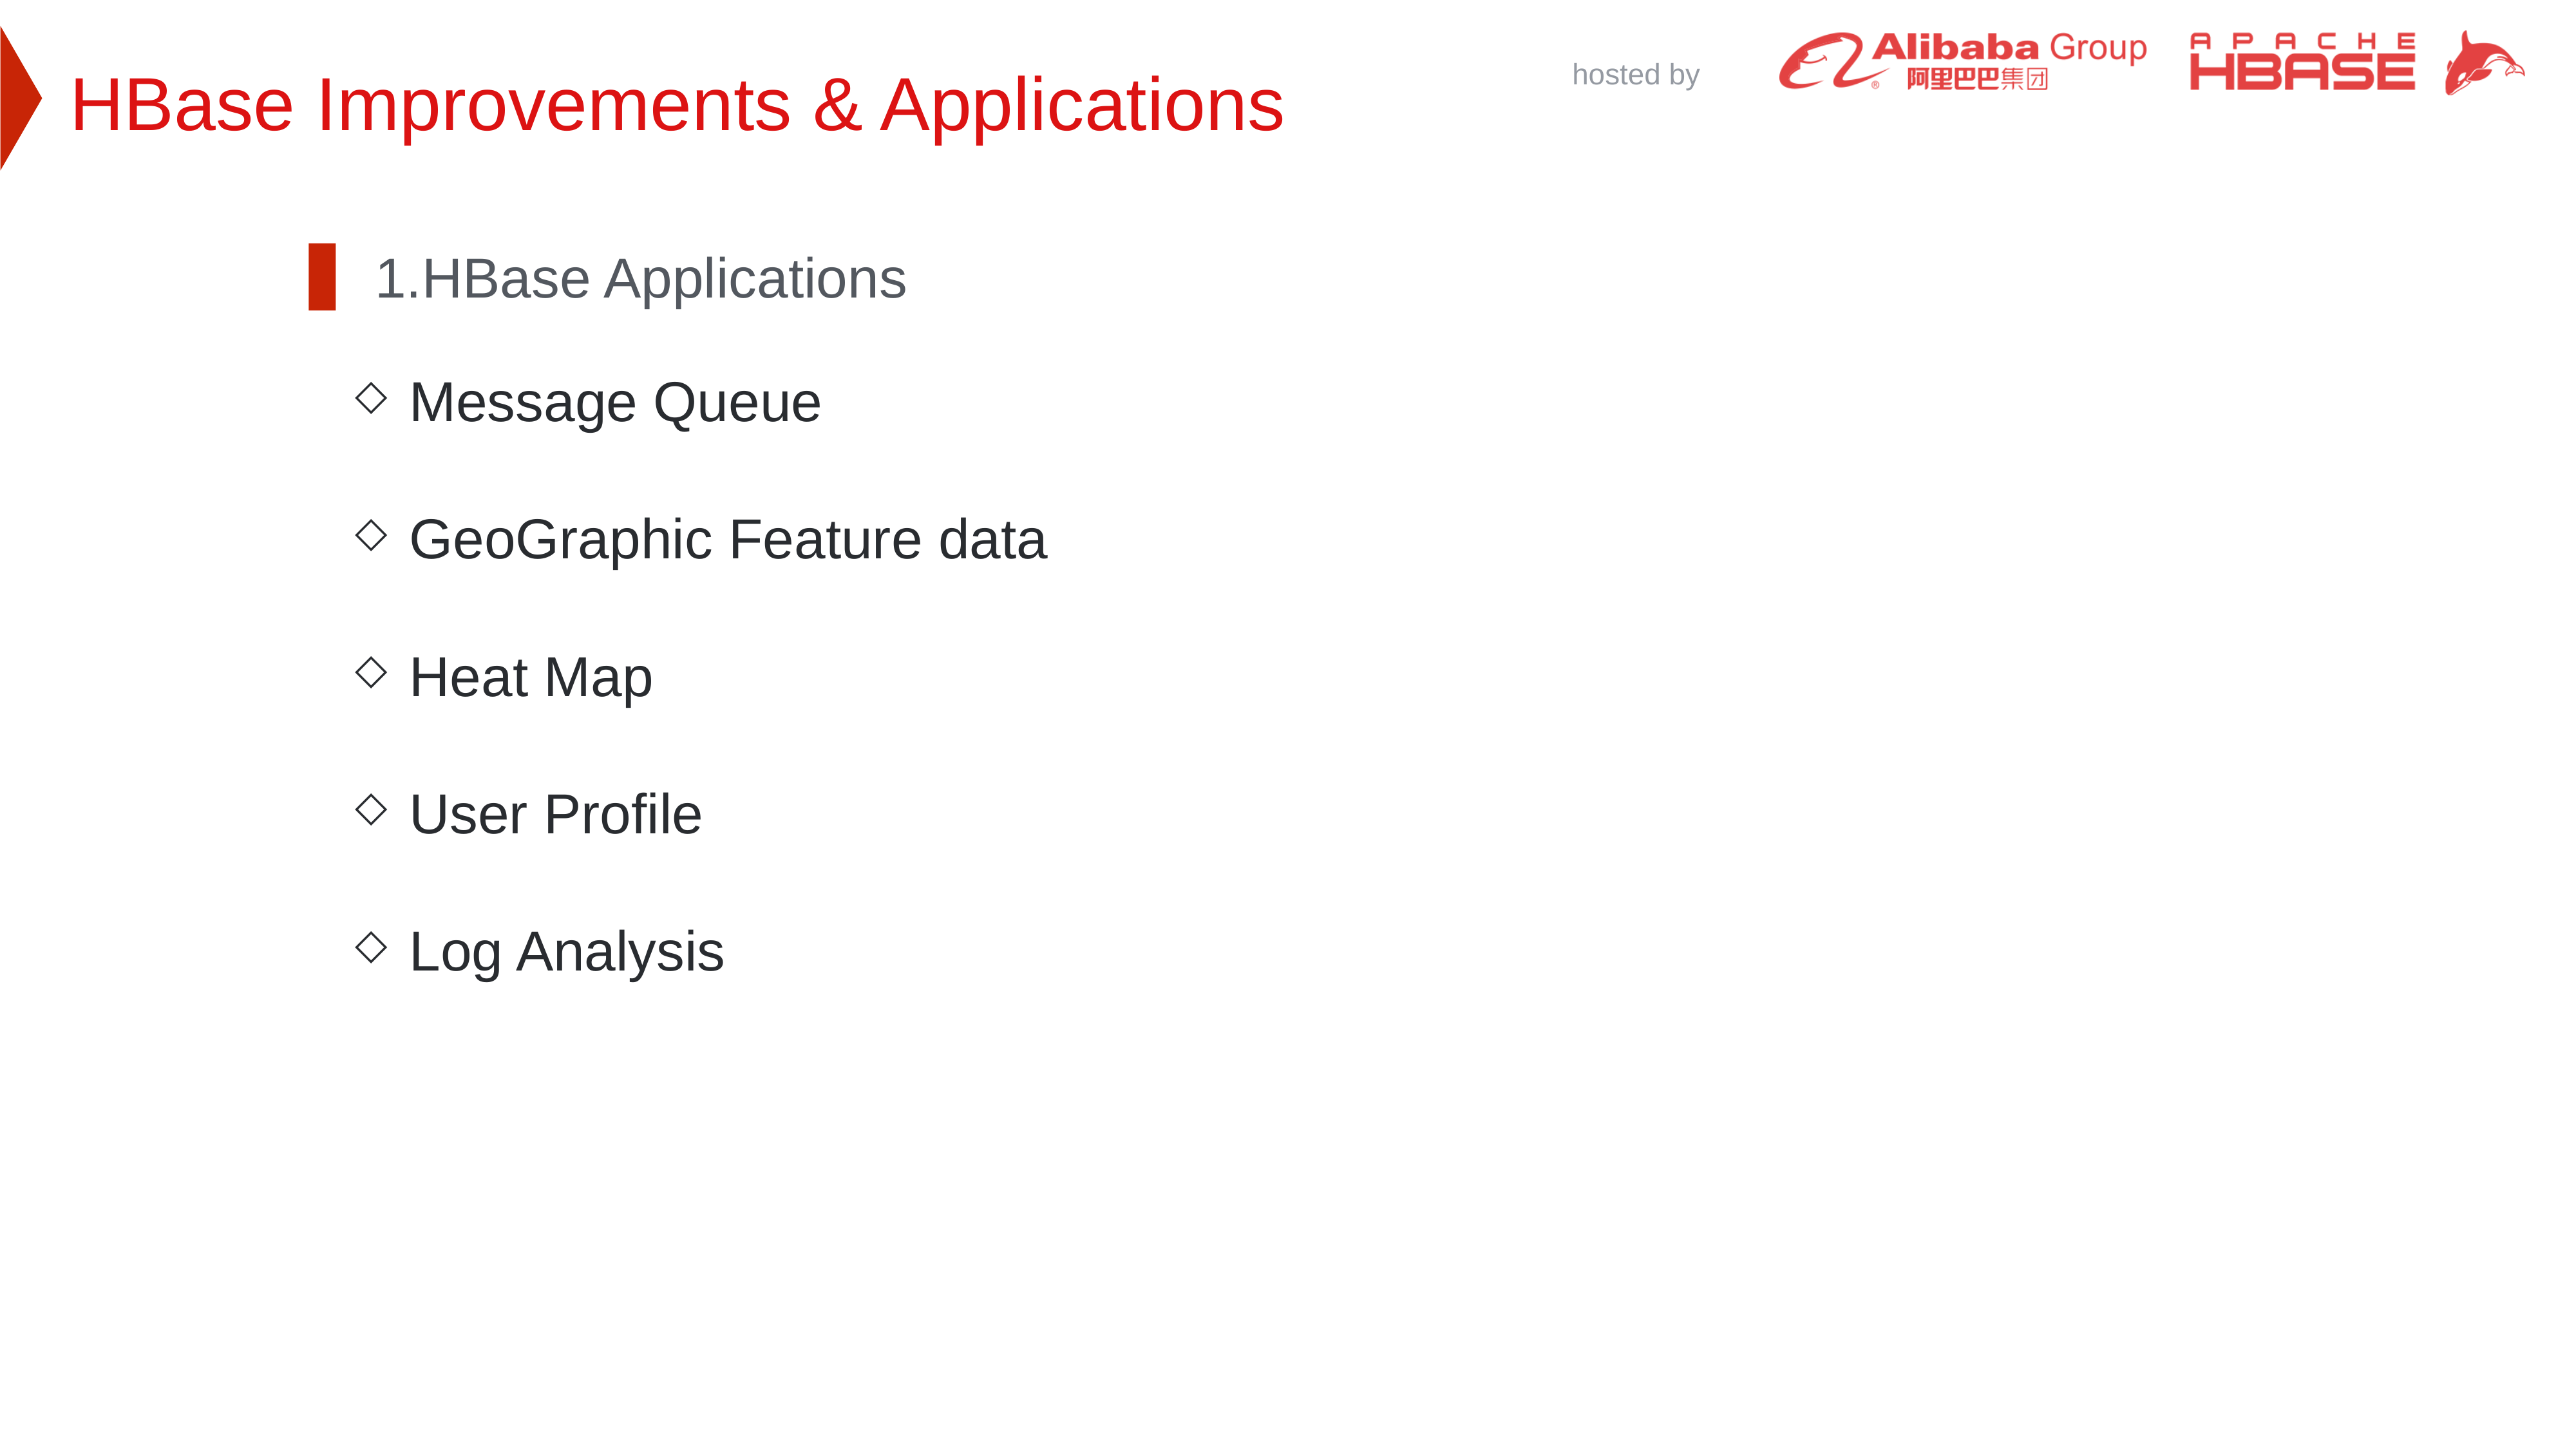

HBase Improvements & Applications
1.HBase Applications

Message Queue
GeoGraphic Feature data
Heat Map
User Profile
Log Analysis